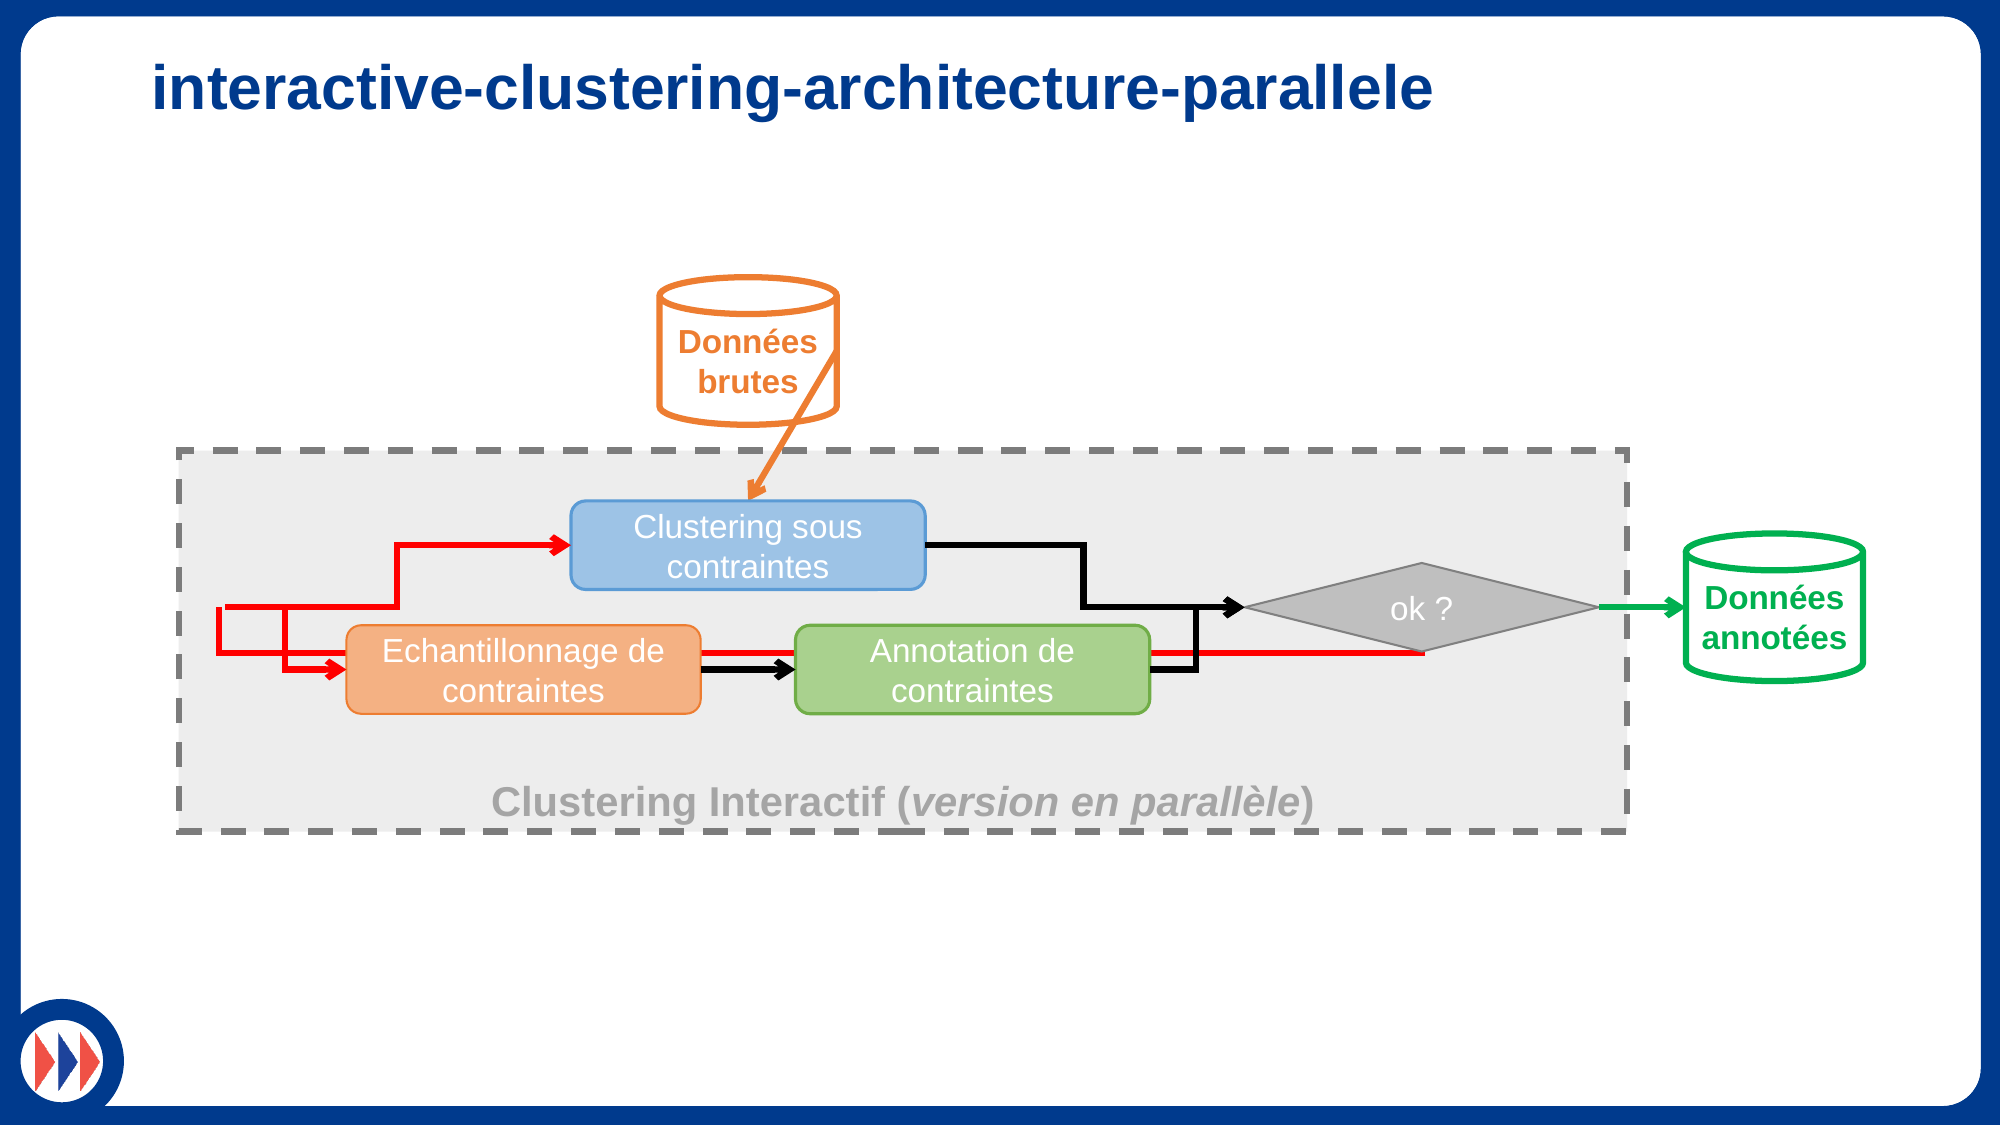

# interactive-clustering-architecture-parallele
Données
brutes
Clustering Interactif (version en parallèle)
Clustering sous contraintes
Echantillonnage de contraintes
Annotation de contraintes
Données
annotées
ok ?